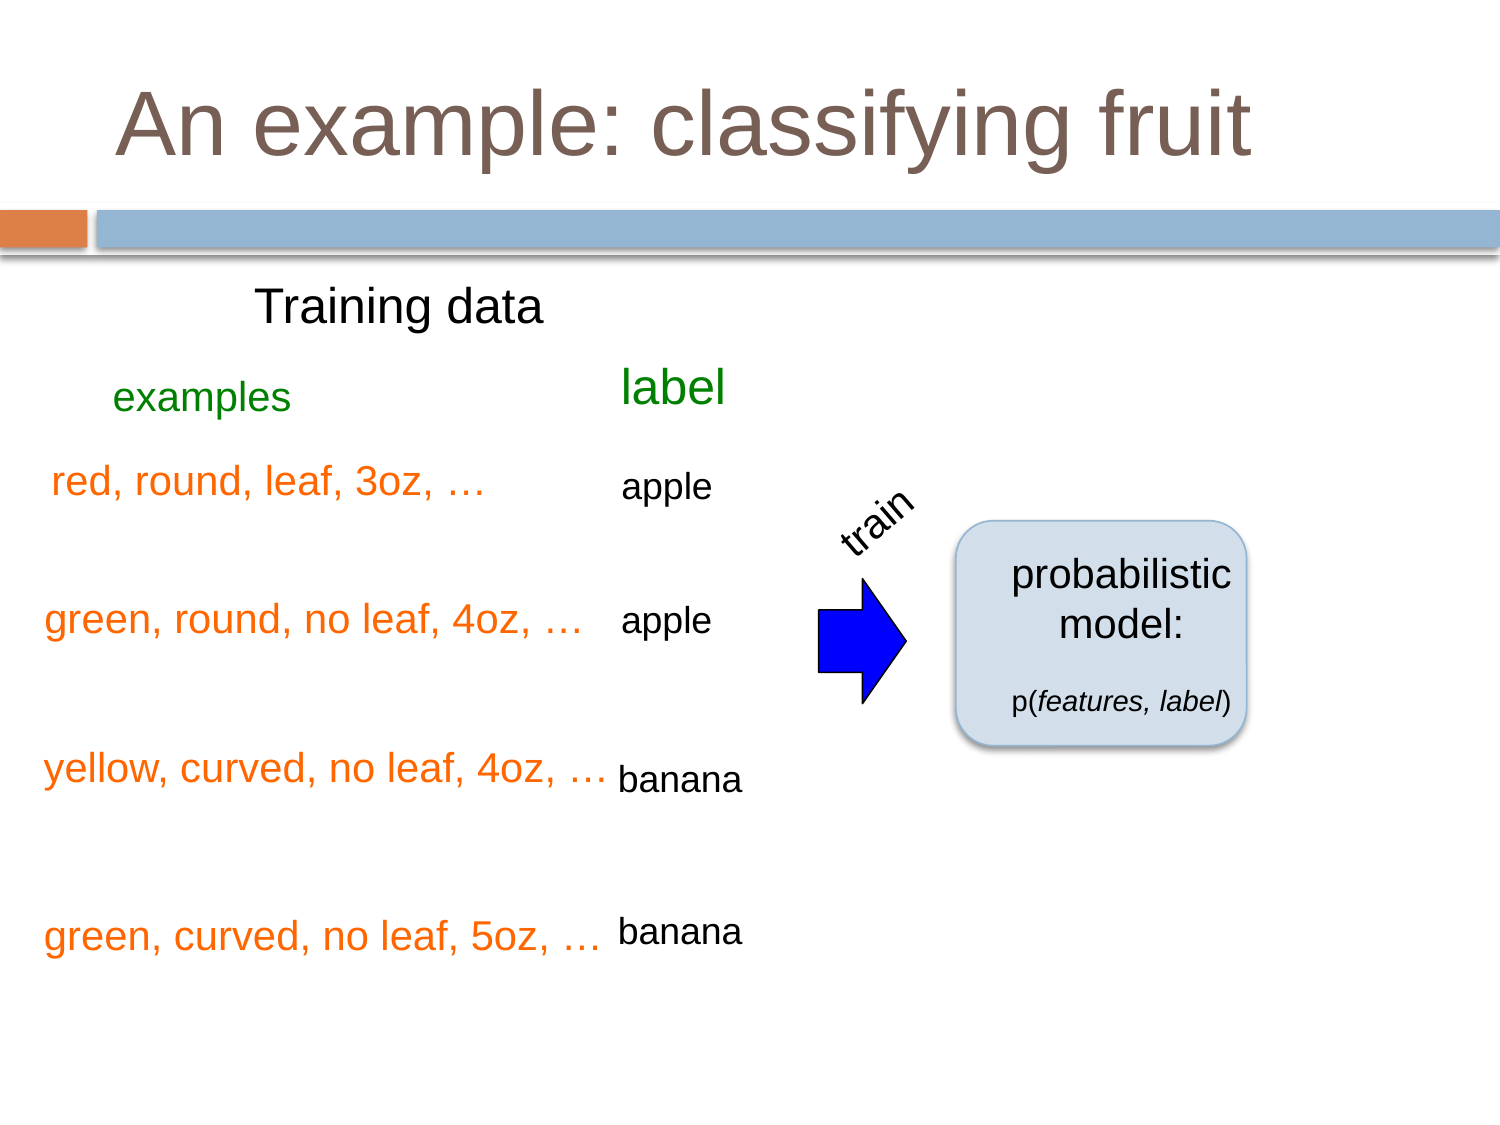

# An example: classifying fruit
Training data
label
examples
red, round, leaf, 3oz, …
apple
train

probabilistic model:

p(features, label)

green, round, no leaf, 4oz, …
apple
yellow, curved, no leaf, 4oz, …
banana
banana
green, curved, no leaf, 5oz, …